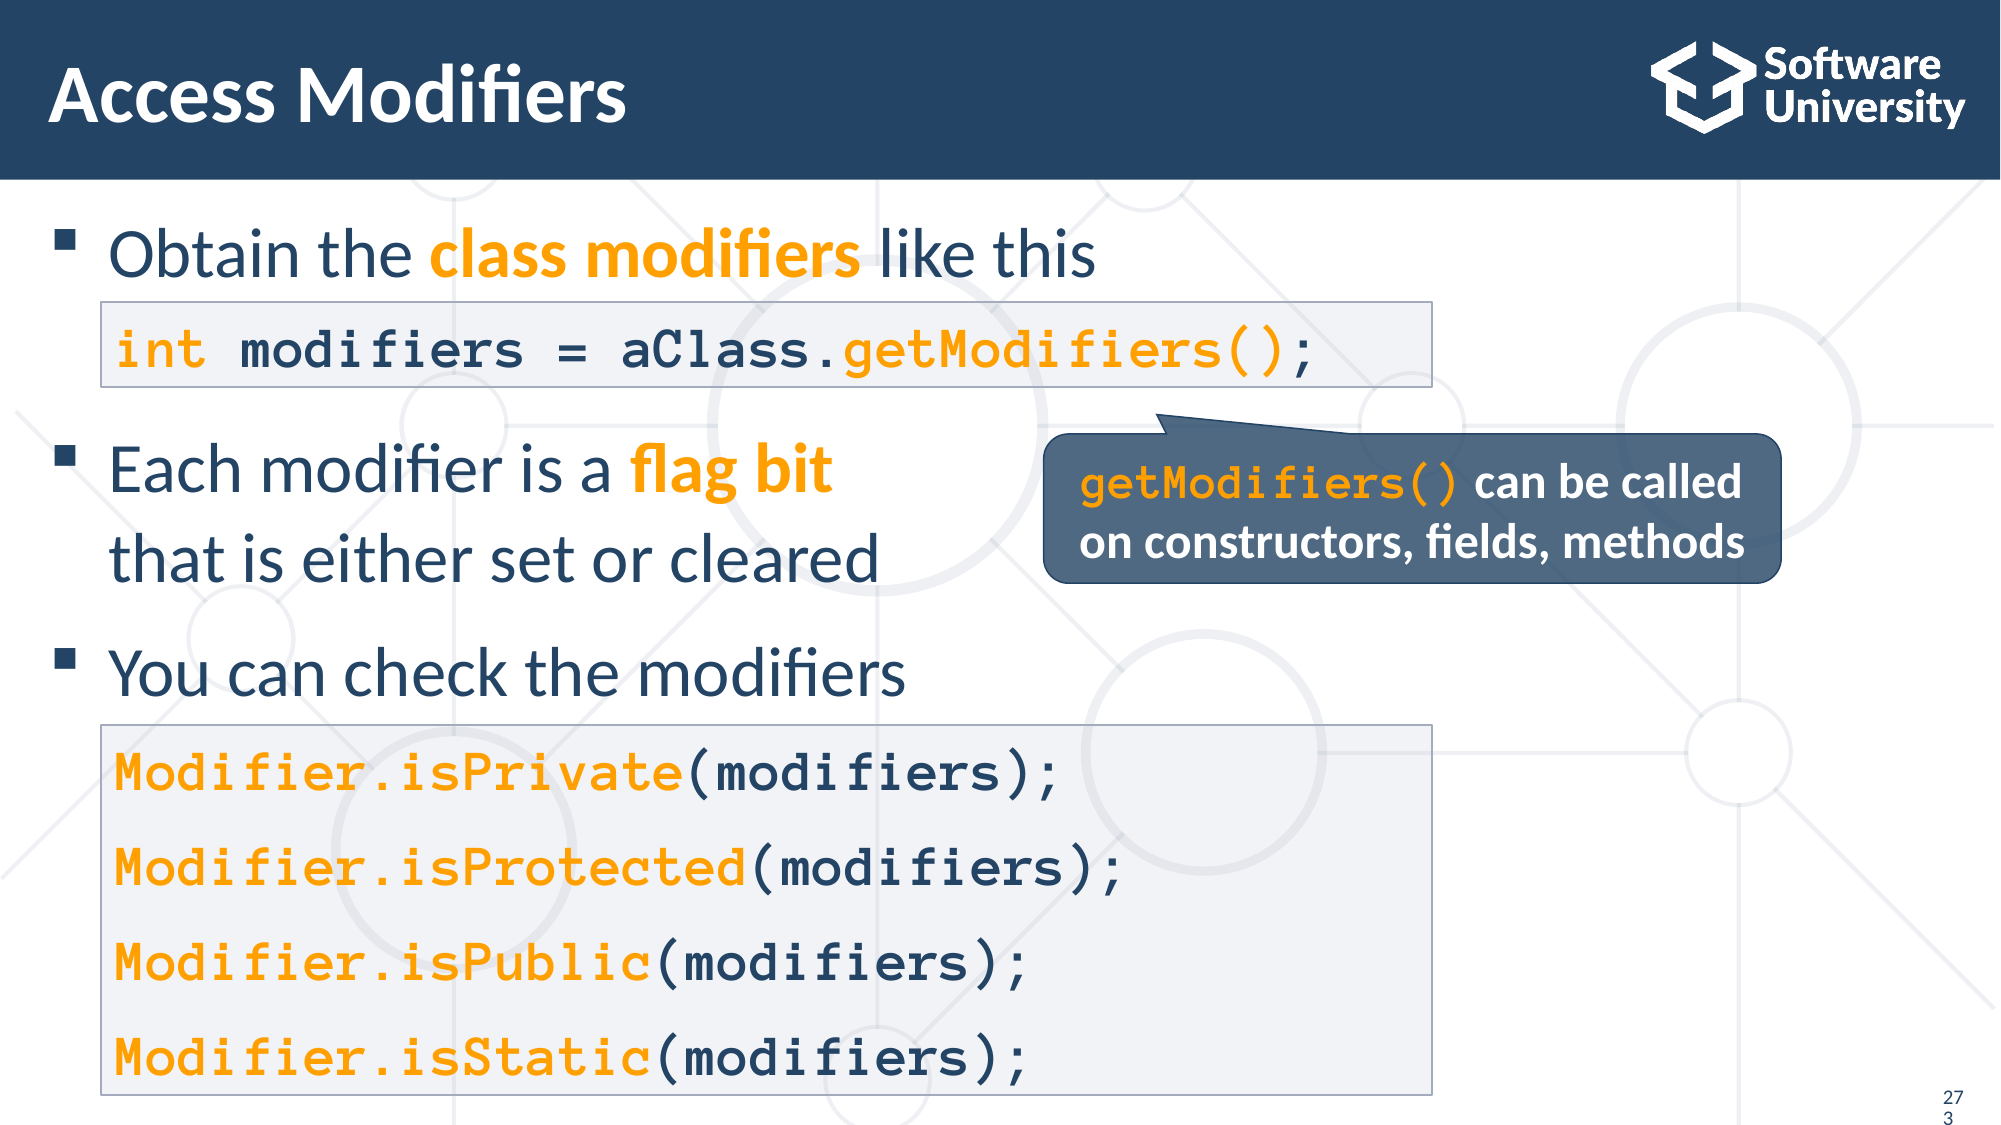

# Access Modifiers
Obtain the class modifiers like this

Еach modifier is a flag bit
that is either set or cleared
You can check the modifiers
int modifiers = aClass.getModifiers();
getModifiers() can be called on constructors, fields, methods
Modifier.isPrivate(modifiers);
Modifier.isProtected(modifiers);
Modifier.isPublic(modifiers);
Modifier.isStatic(modifiers);
273